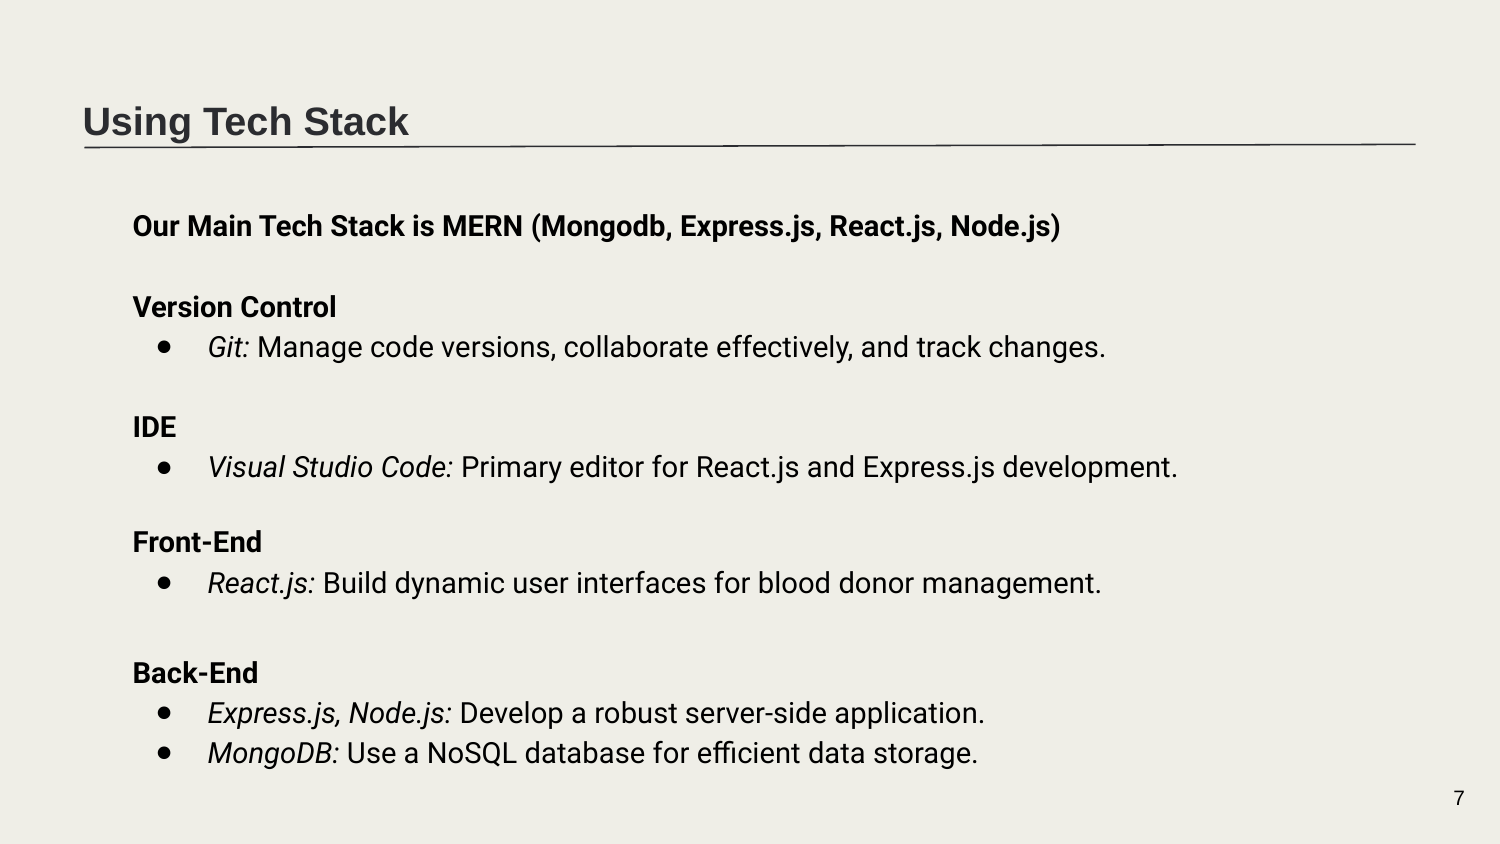

Using Tech Stack
Our Main Tech Stack is MERN (Mongodb, Express.js, React.js, Node.js)

Version Control
Git: Manage code versions, collaborate effectively, and track changes.

IDE
Visual Studio Code: Primary editor for React.js and Express.js development.

Front-End
React.js: Build dynamic user interfaces for blood donor management.

Back-End
Express.js, Node.js: Develop a robust server-side application.
MongoDB: Use a NoSQL database for efficient data storage.

7